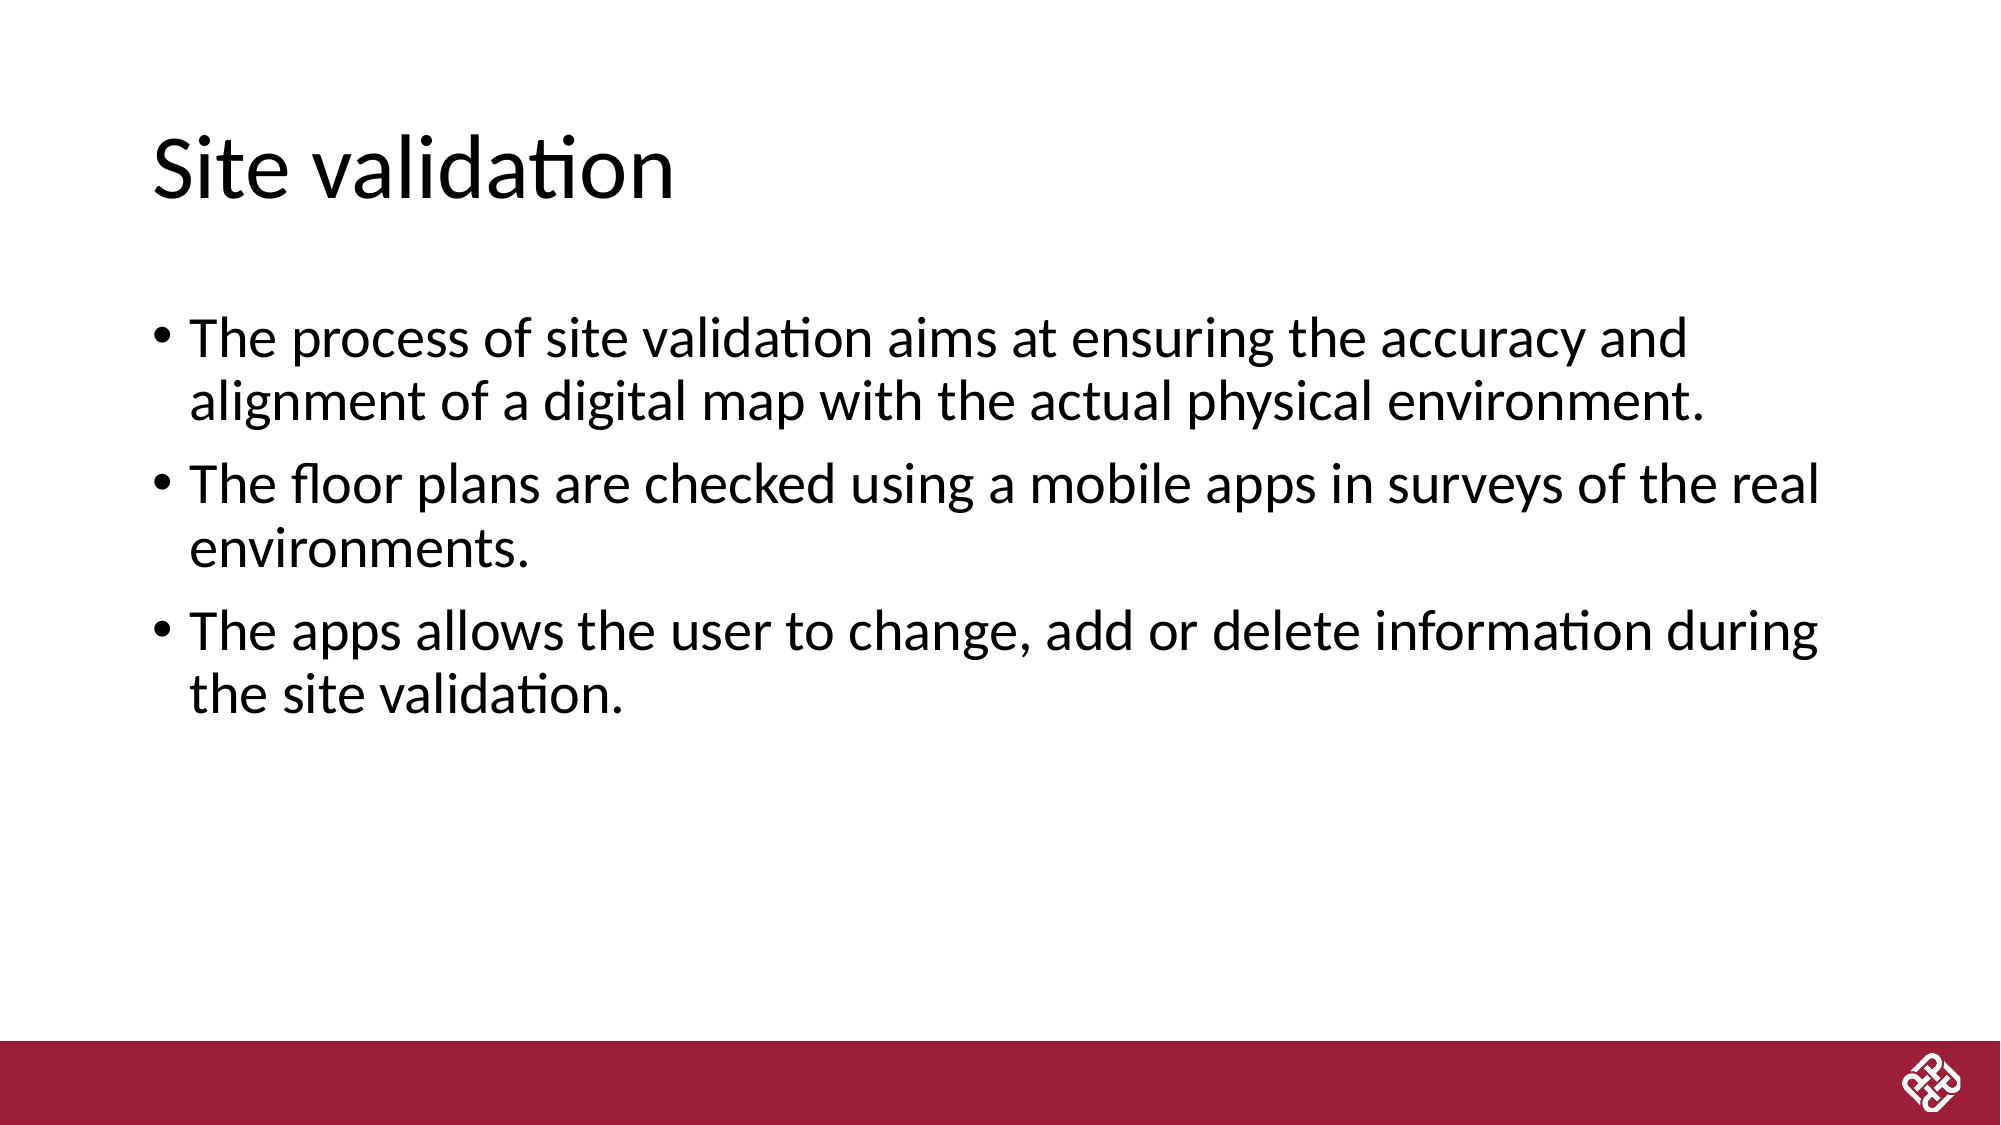

# Site validation
The process of site validation aims at ensuring the accuracy and alignment of a digital map with the actual physical environment.
The floor plans are checked using a mobile apps in surveys of the real environments.
The apps allows the user to change, add or delete information during the site validation.